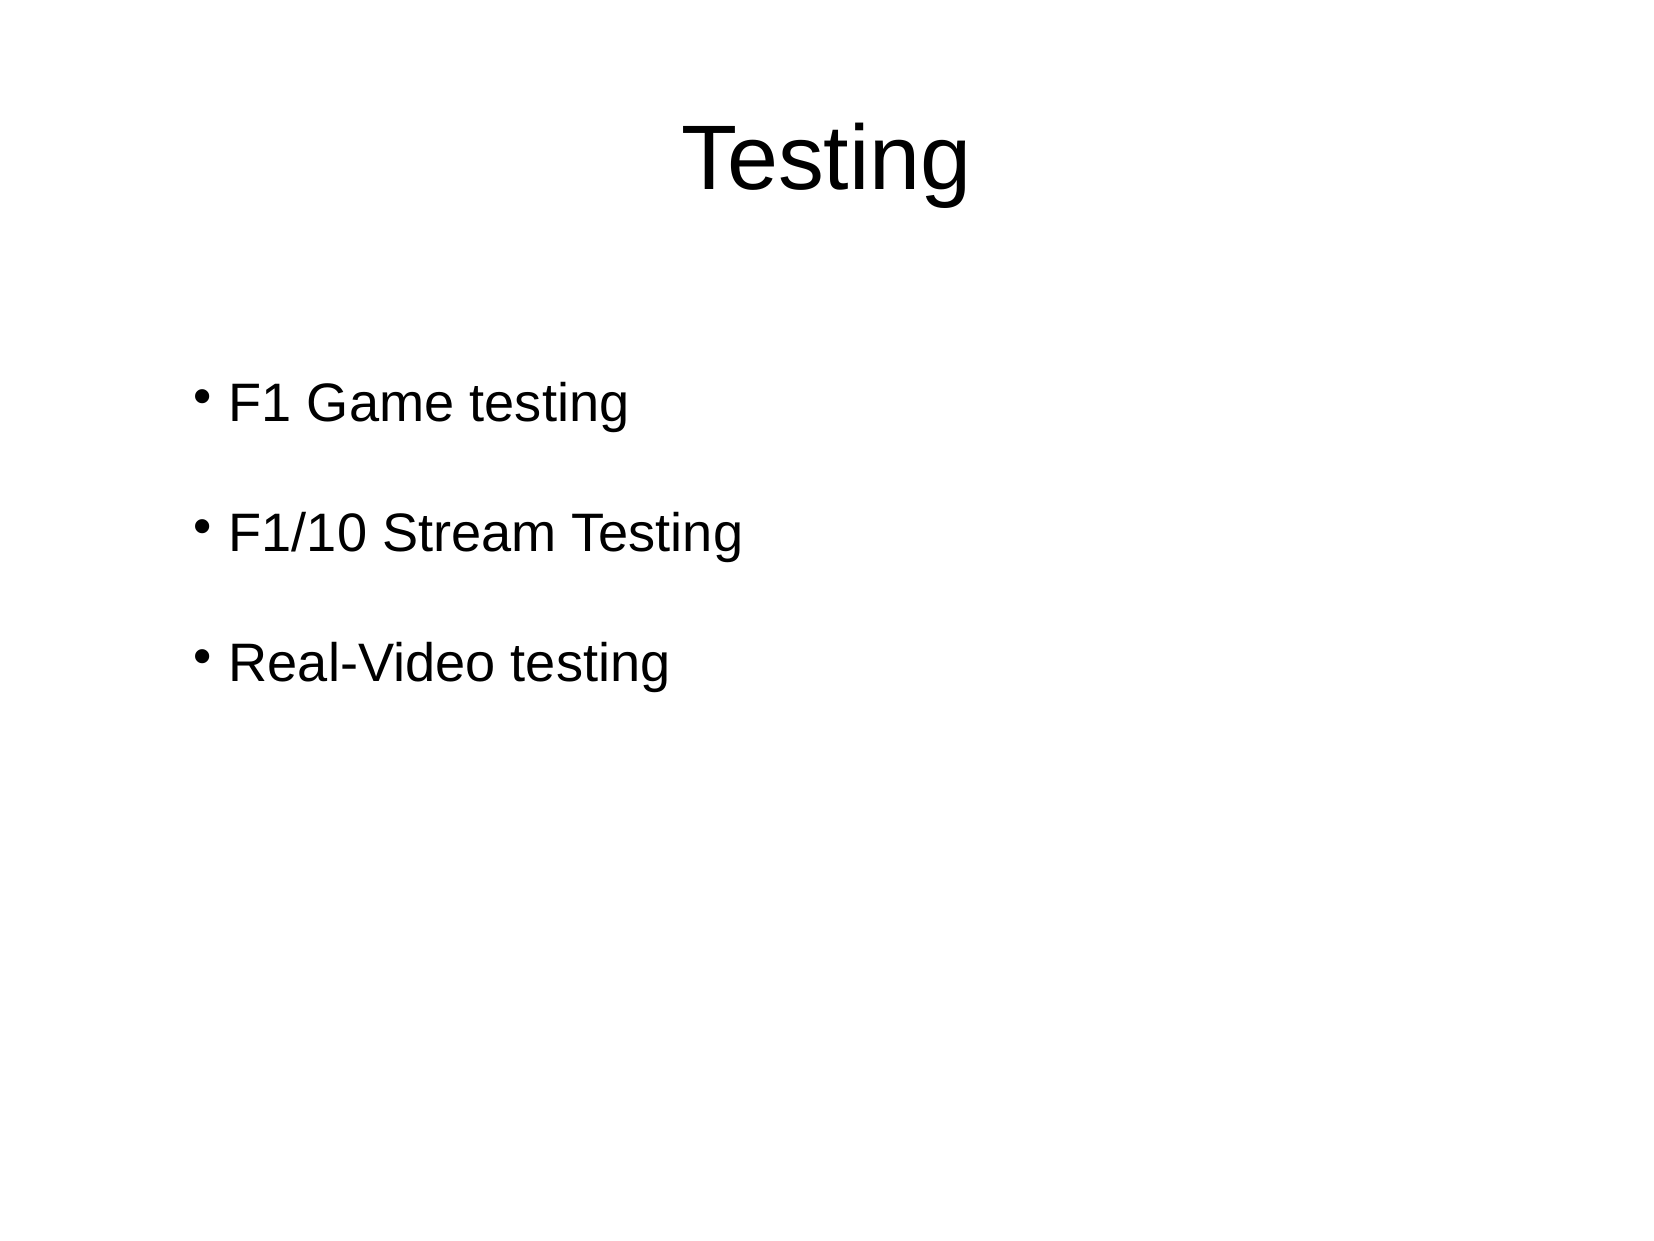

Testing

F1 Game testing

F1/10 Stream Testing

Real-Video testing